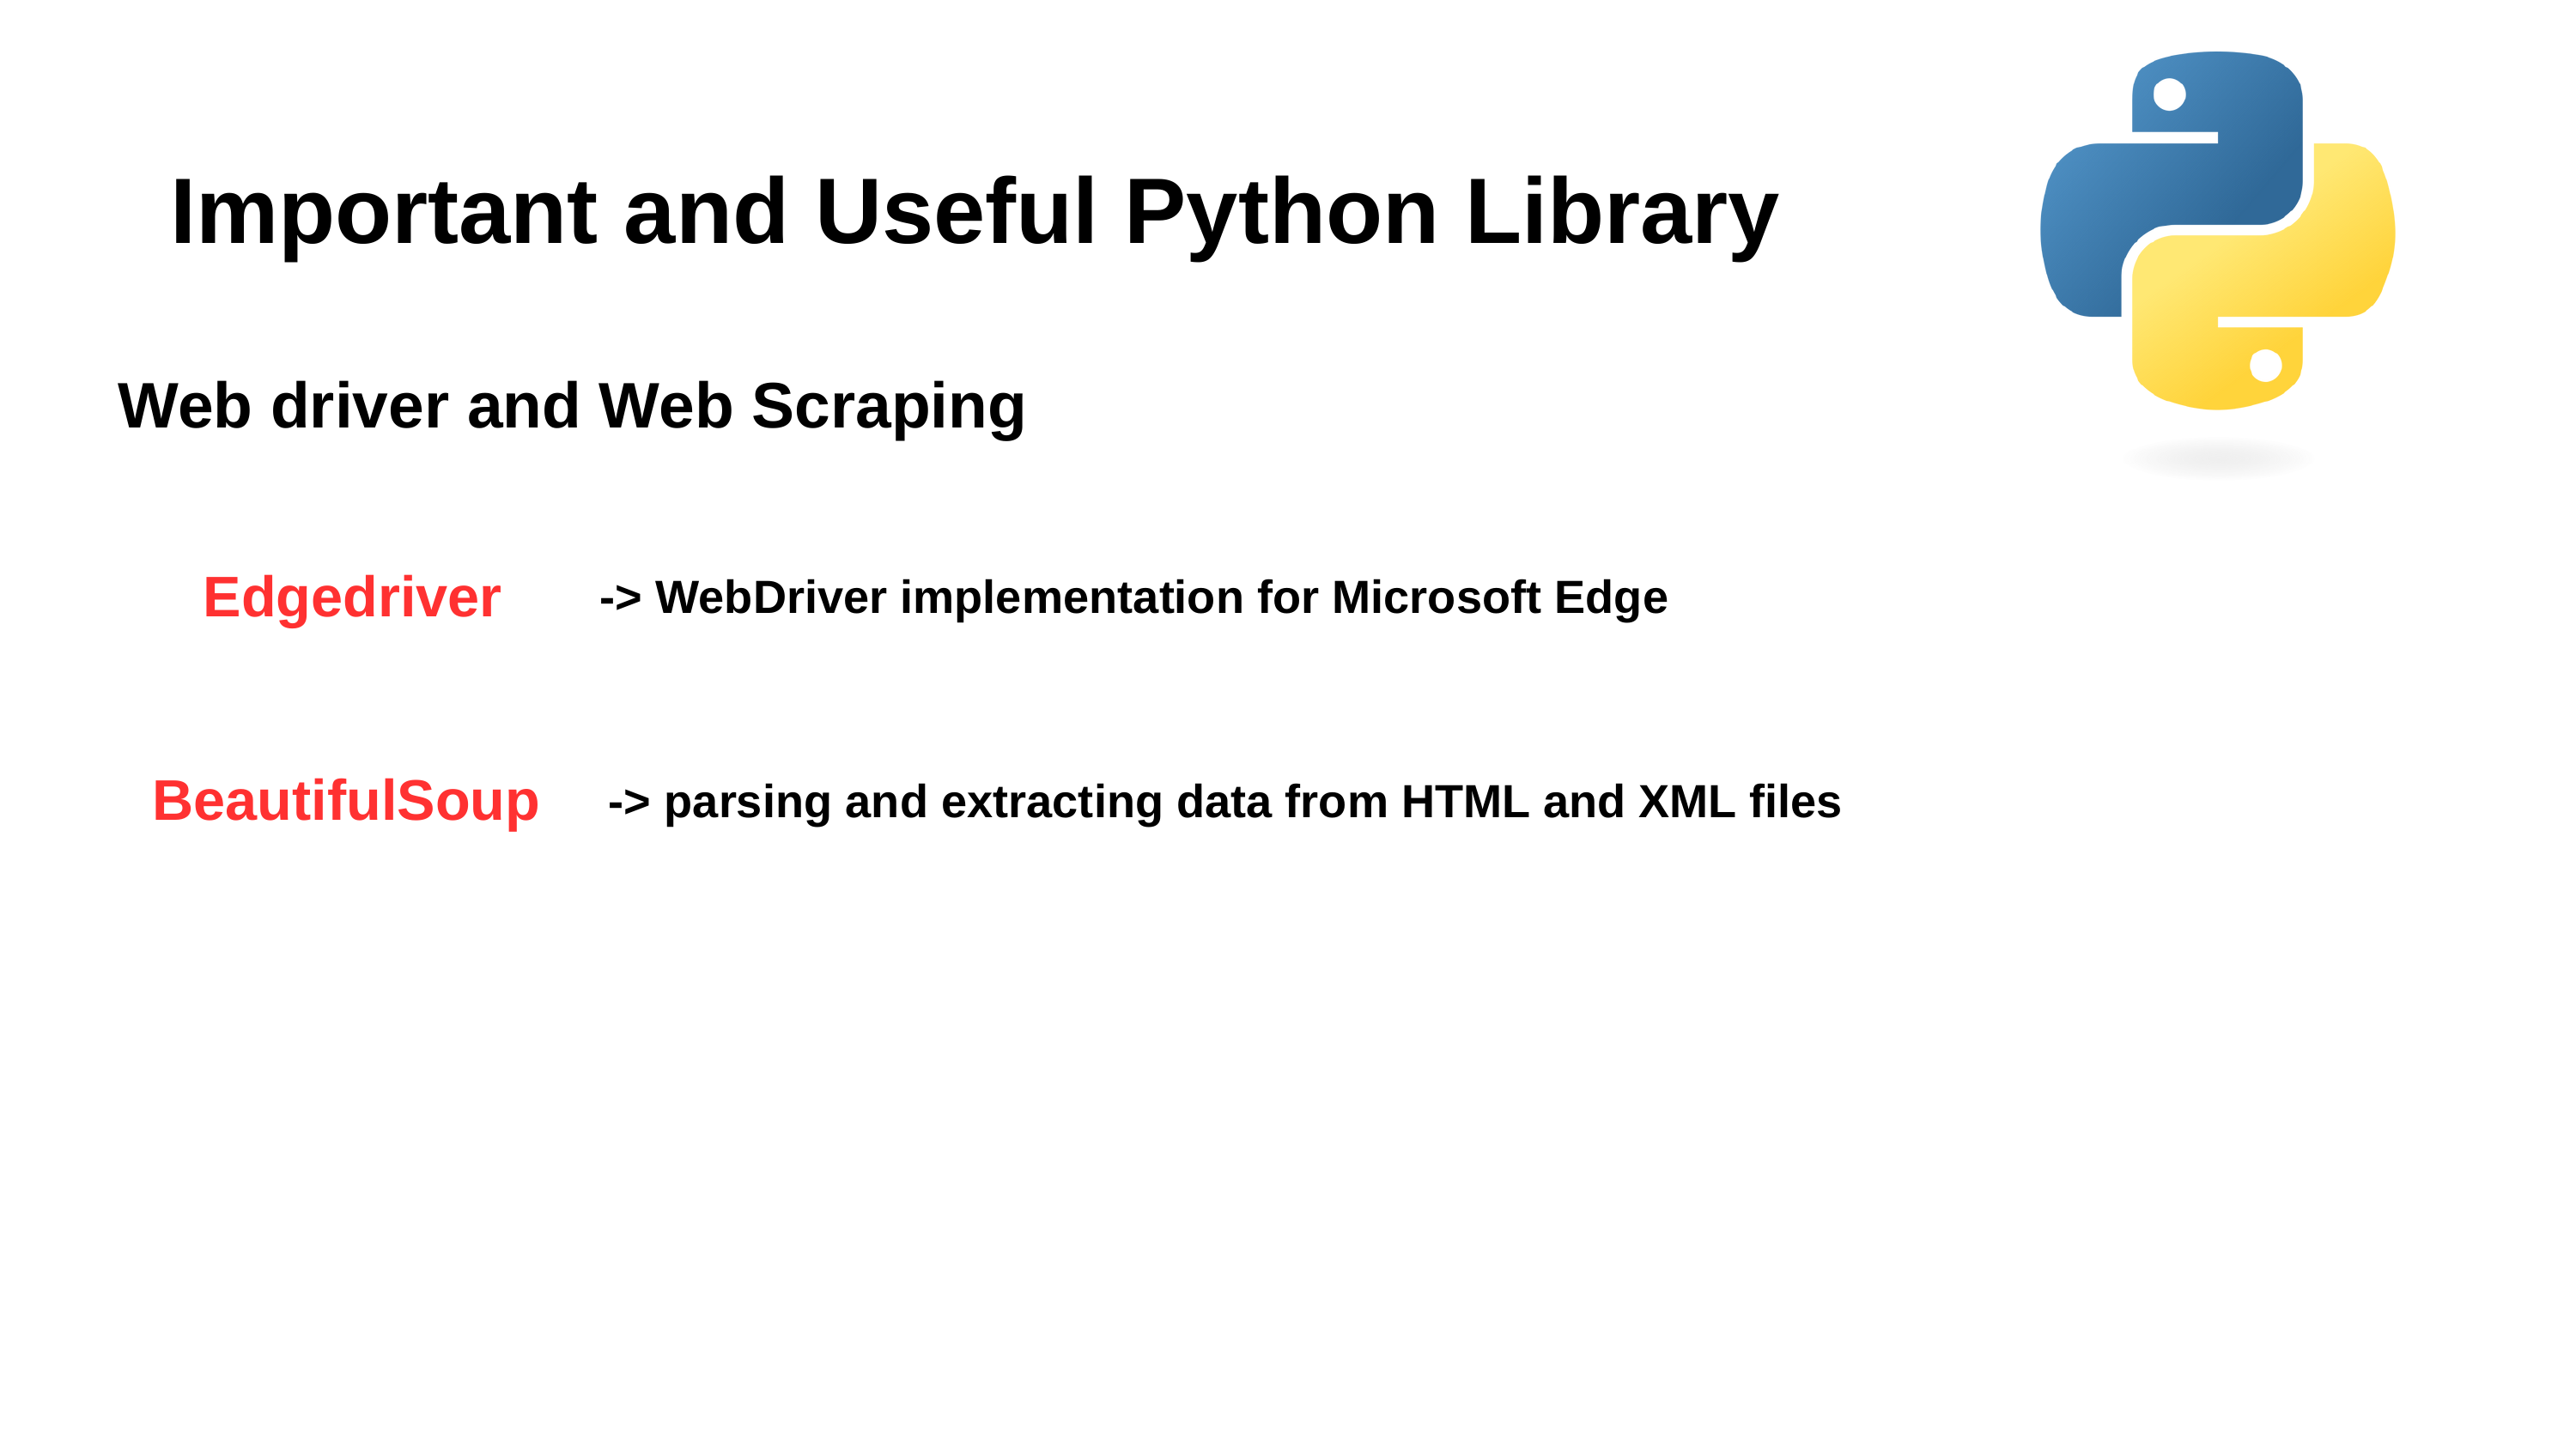

Important and Useful Python Library
Web driver and Web Scraping
Edgedriver
-> WebDriver implementation for Microsoft Edge
BeautifulSoup
 -> parsing and extracting data from HTML and XML files